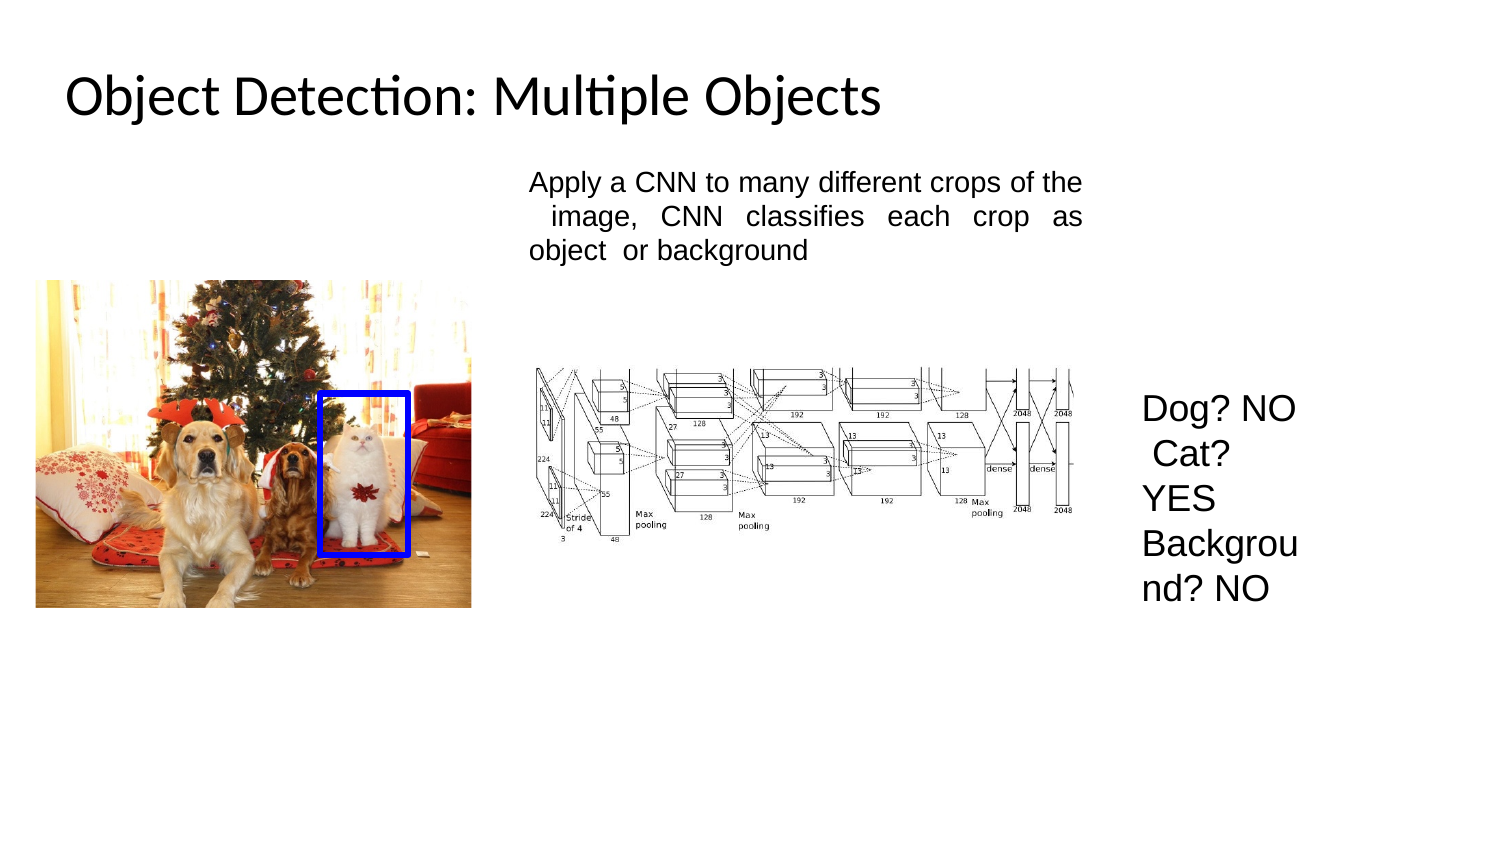

# Object Detection: Multiple Objects
Apply a CNN to many different crops of the  image, CNN classifies each crop as object  or background

Dog? NO  Cat? YES
Background? NO

May 14, 2019